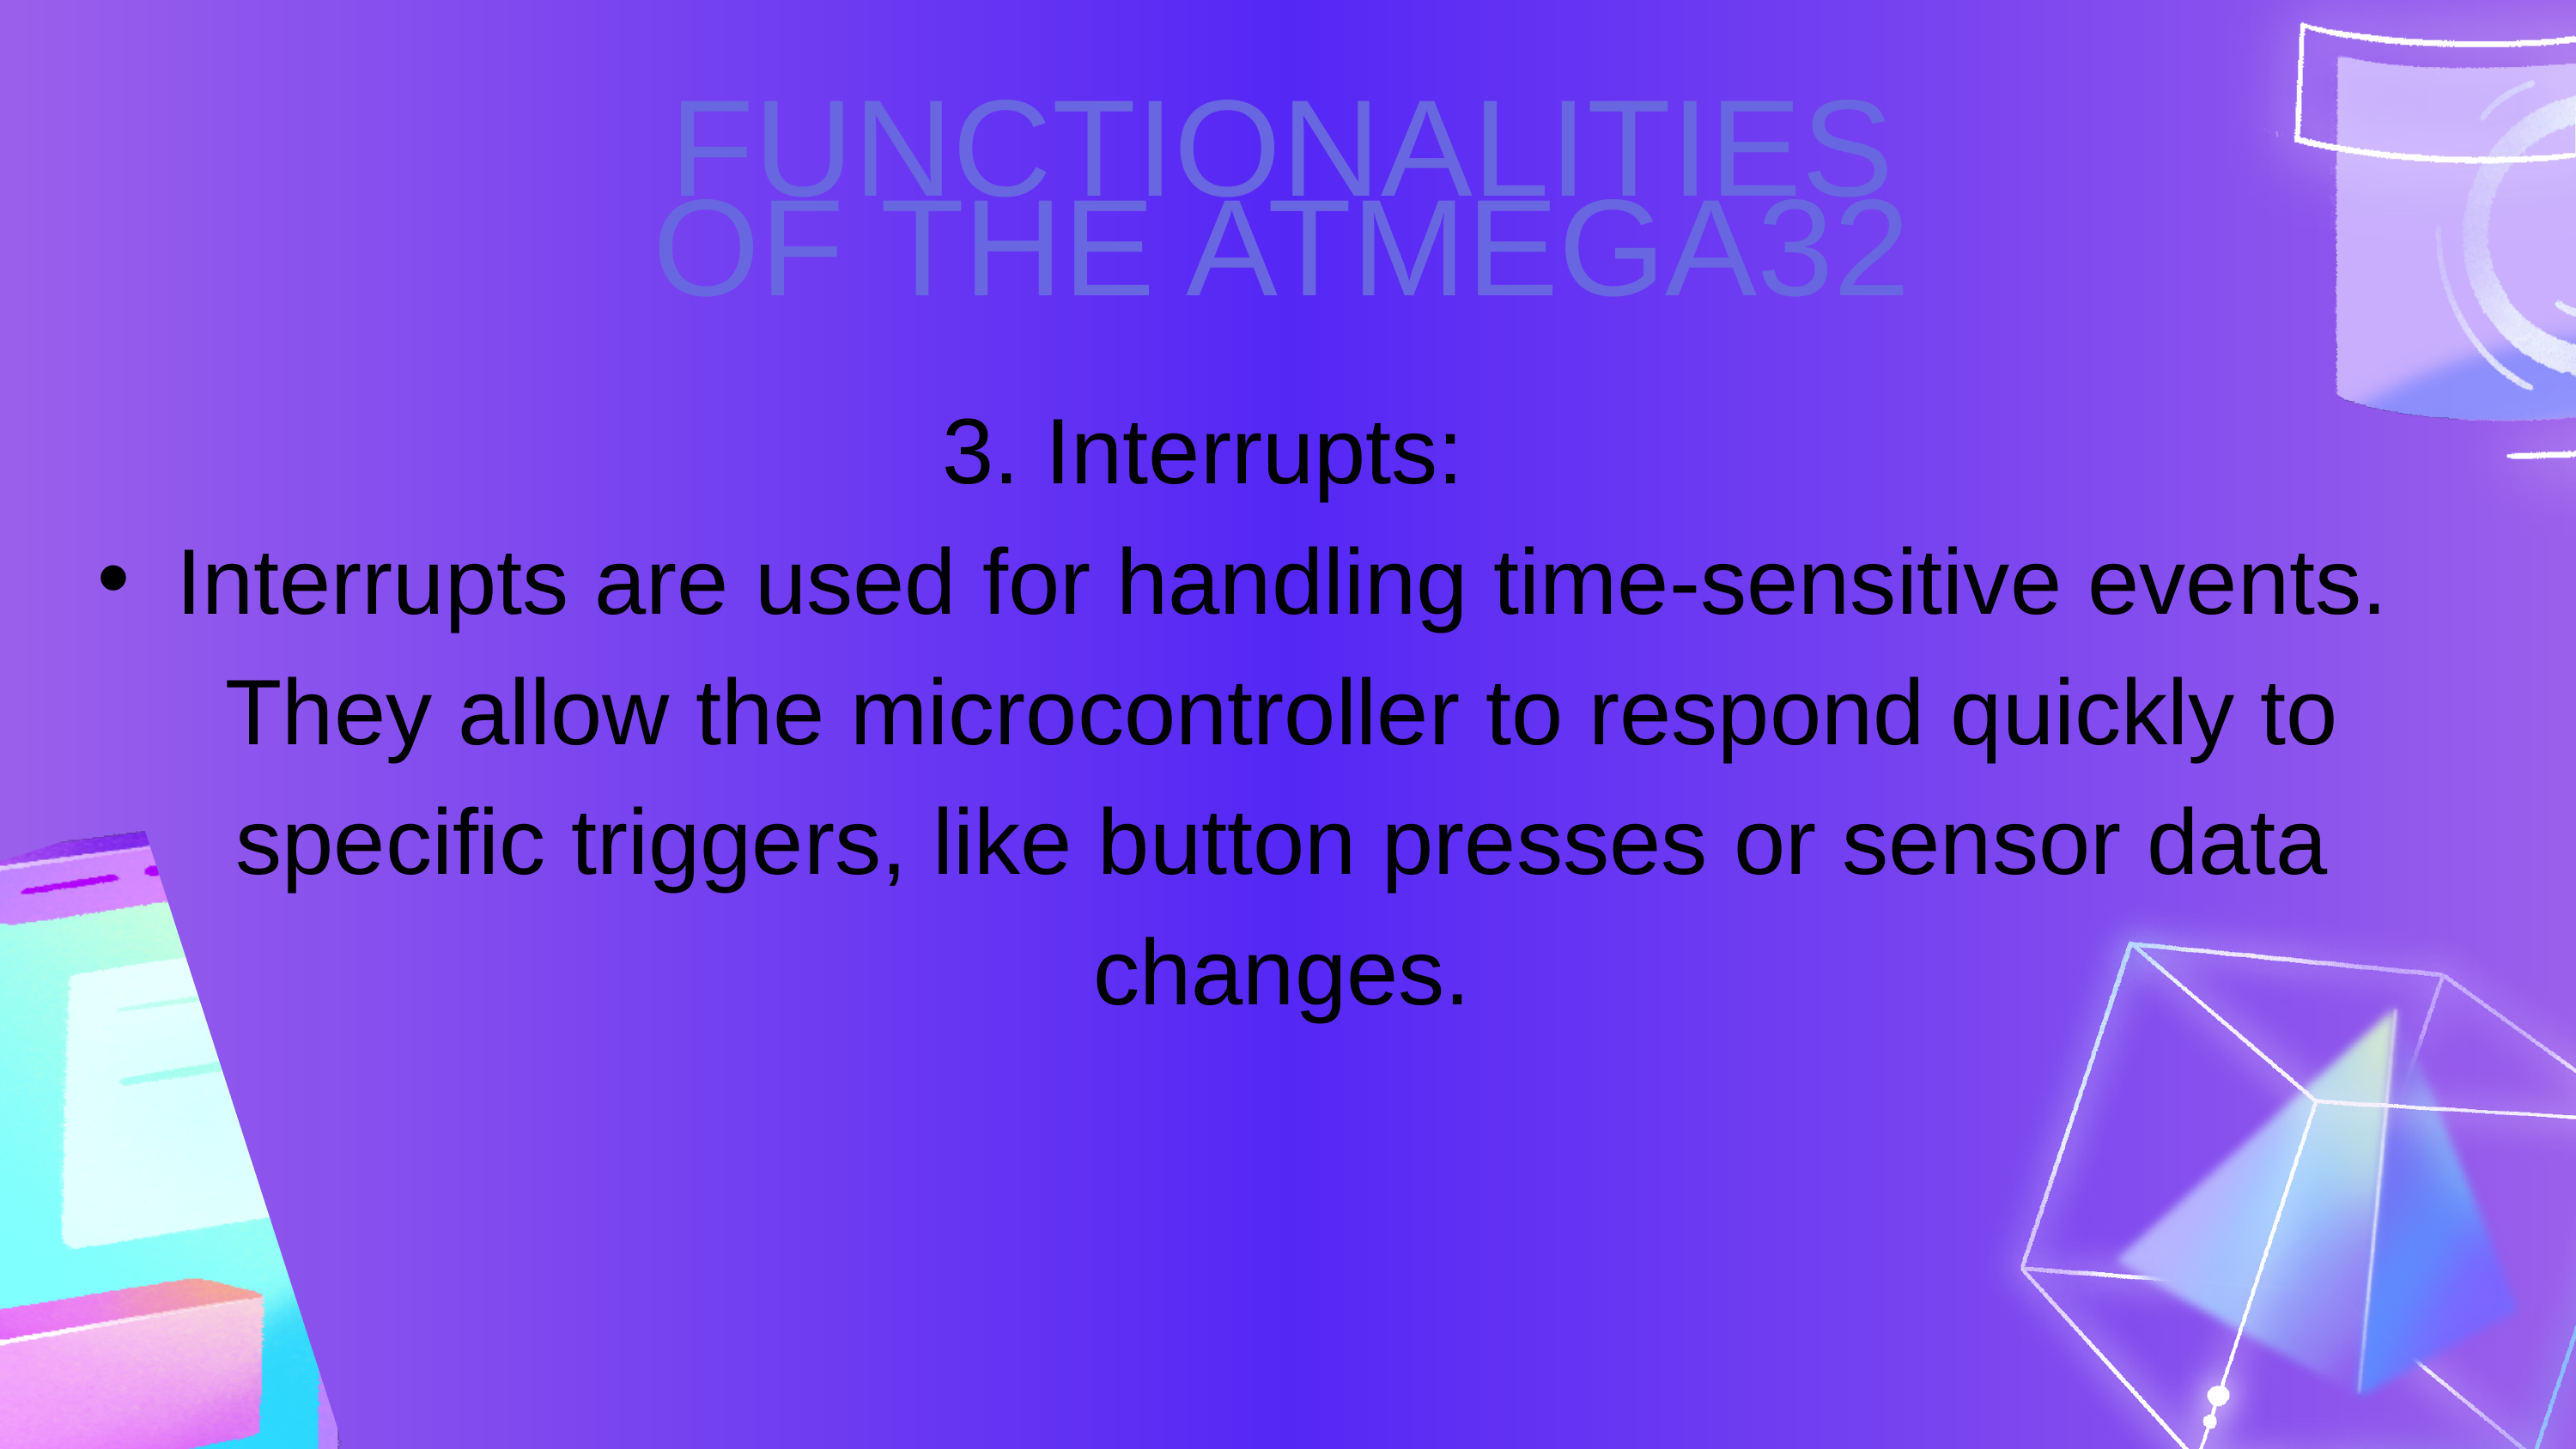

FUNCTIONALITIES OF THE ATMEGA32
3. Interrupts:
Interrupts are used for handling time-sensitive events. They allow the microcontroller to respond quickly to specific triggers, like button presses or sensor data changes.